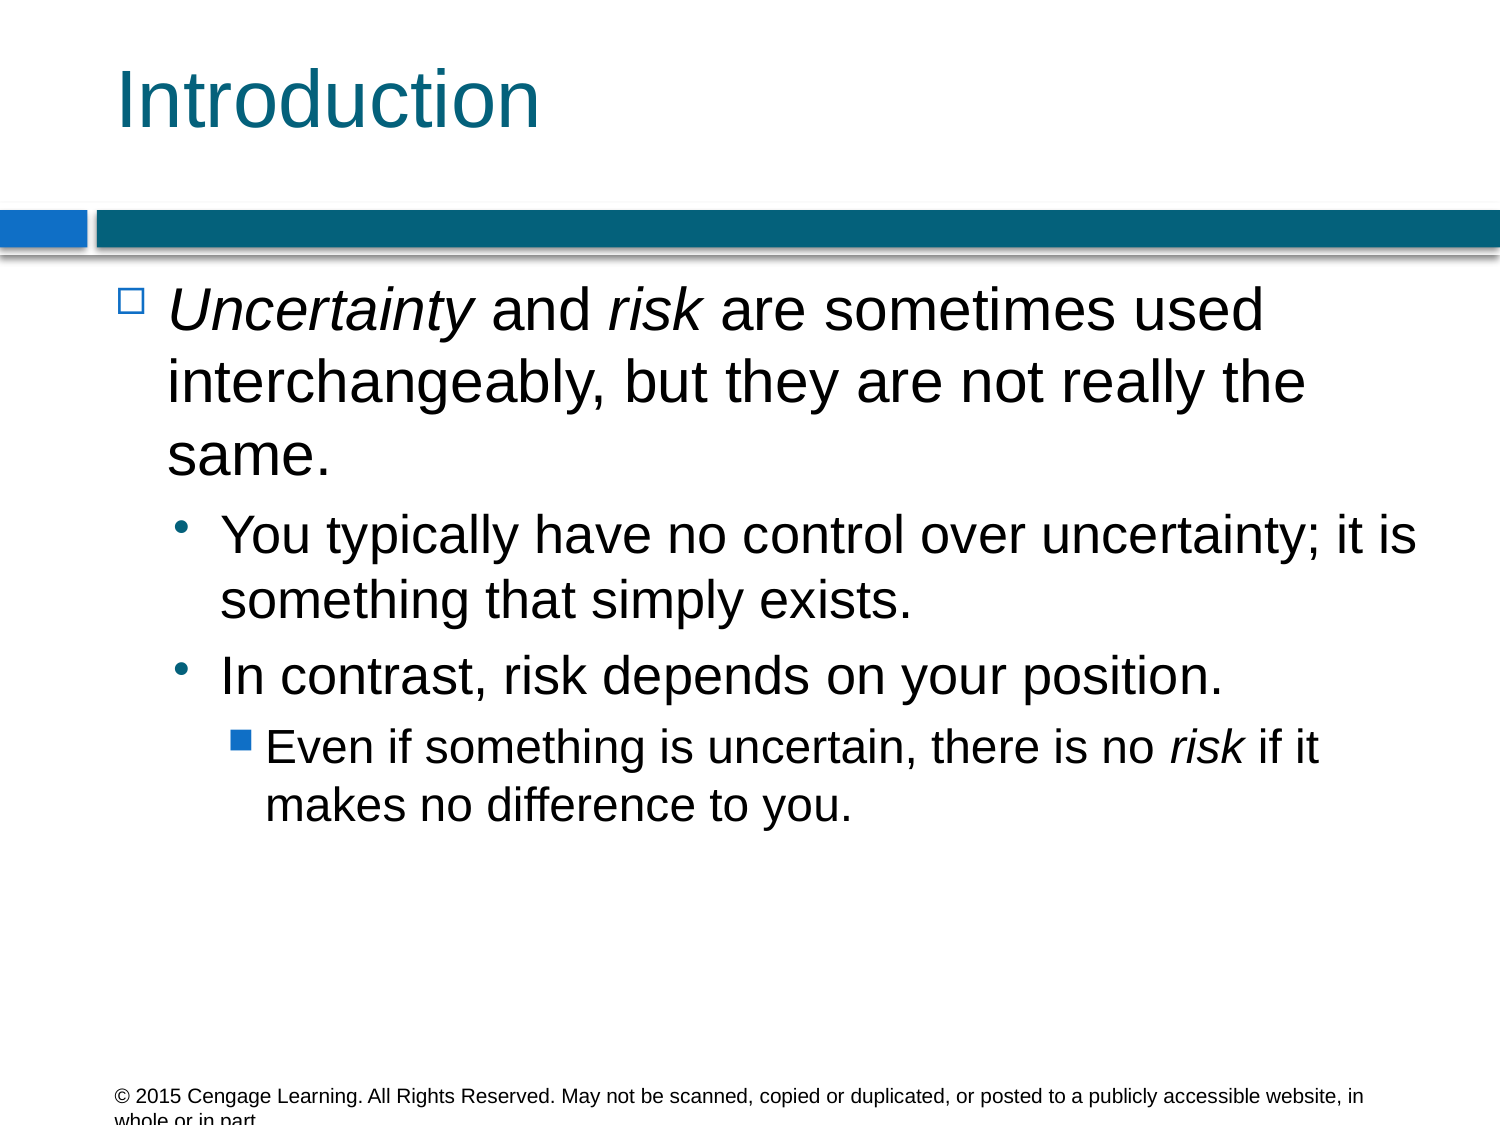

# Introduction
Uncertainty and risk are sometimes used interchangeably, but they are not really the same.
You typically have no control over uncertainty; it is something that simply exists.
In contrast, risk depends on your position.
Even if something is uncertain, there is no risk if it makes no difference to you.